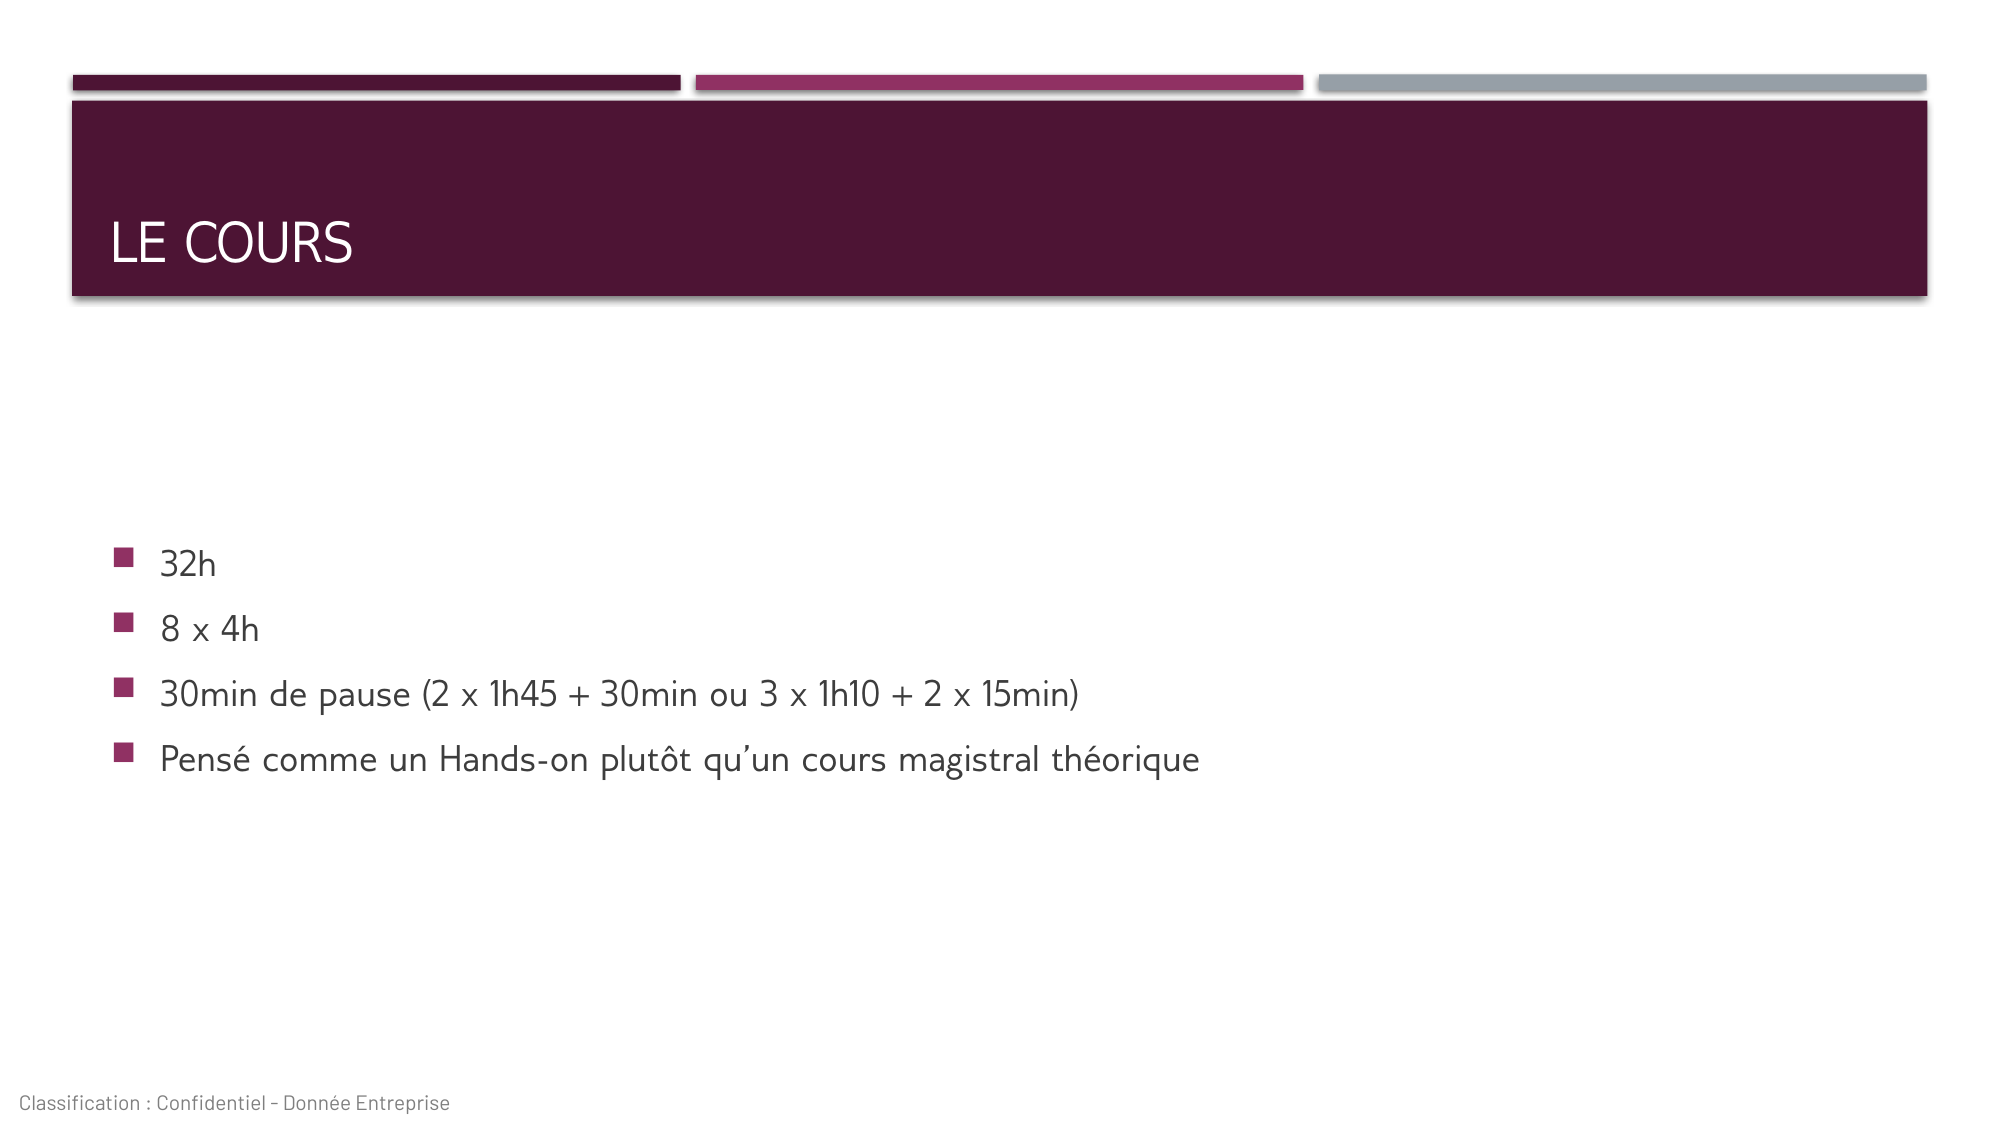

# Le cours
32h
8 x 4h
30min de pause (2 x 1h45 + 30min ou 3 x 1h10 + 2 x 15min)
Pensé comme un Hands-on plutôt qu’un cours magistral théorique